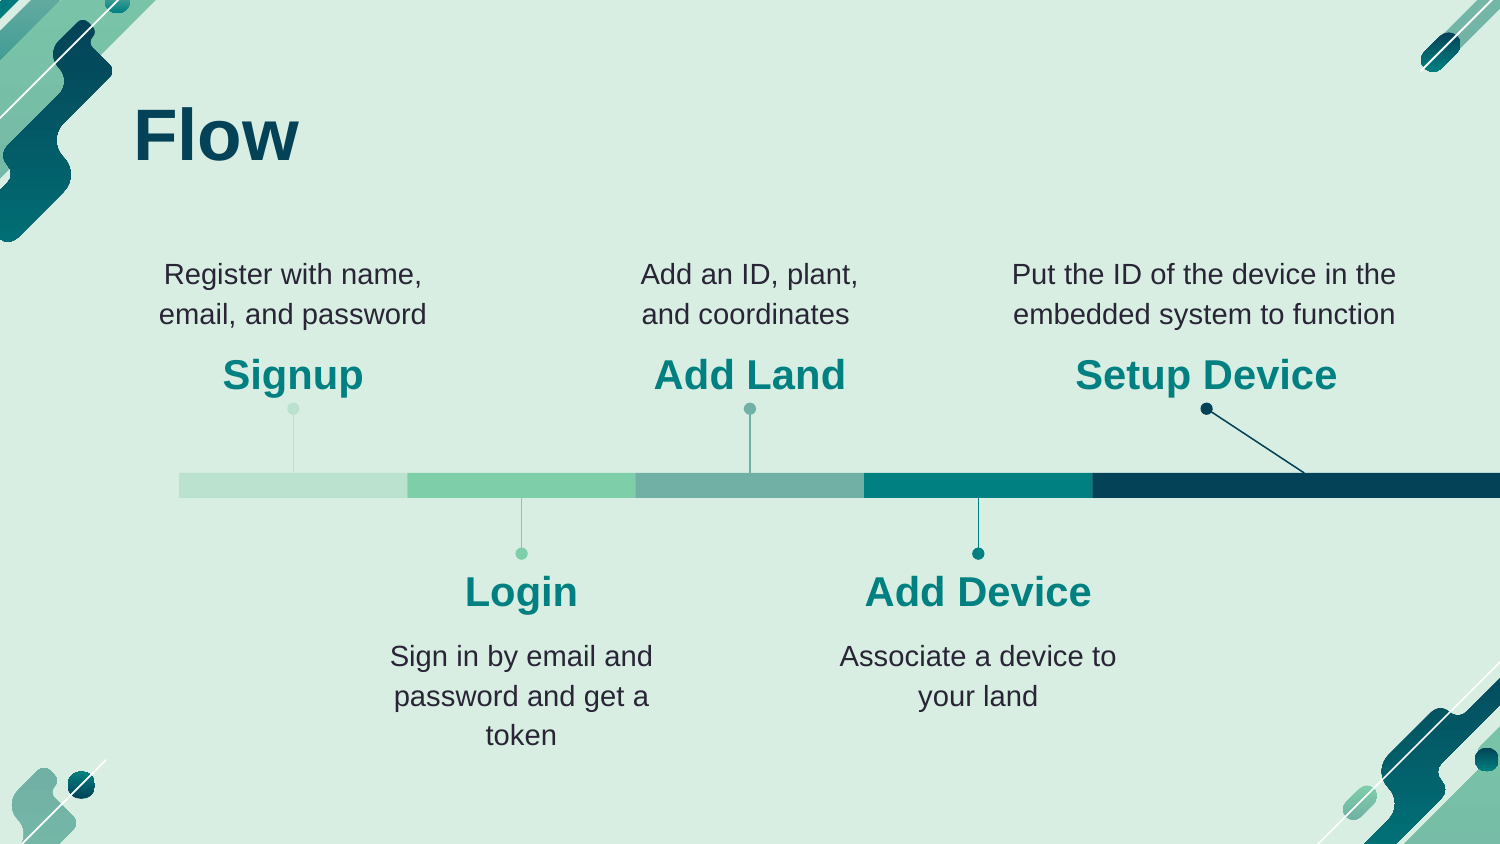

# Flow
Register with name, email, and password
Add an ID, plant, and coordinates
Put the ID of the device in the embedded system to function
Signup
Add Land
Setup Device

Login
Add Device
Sign in by email and password and get a token
Associate a device to your land